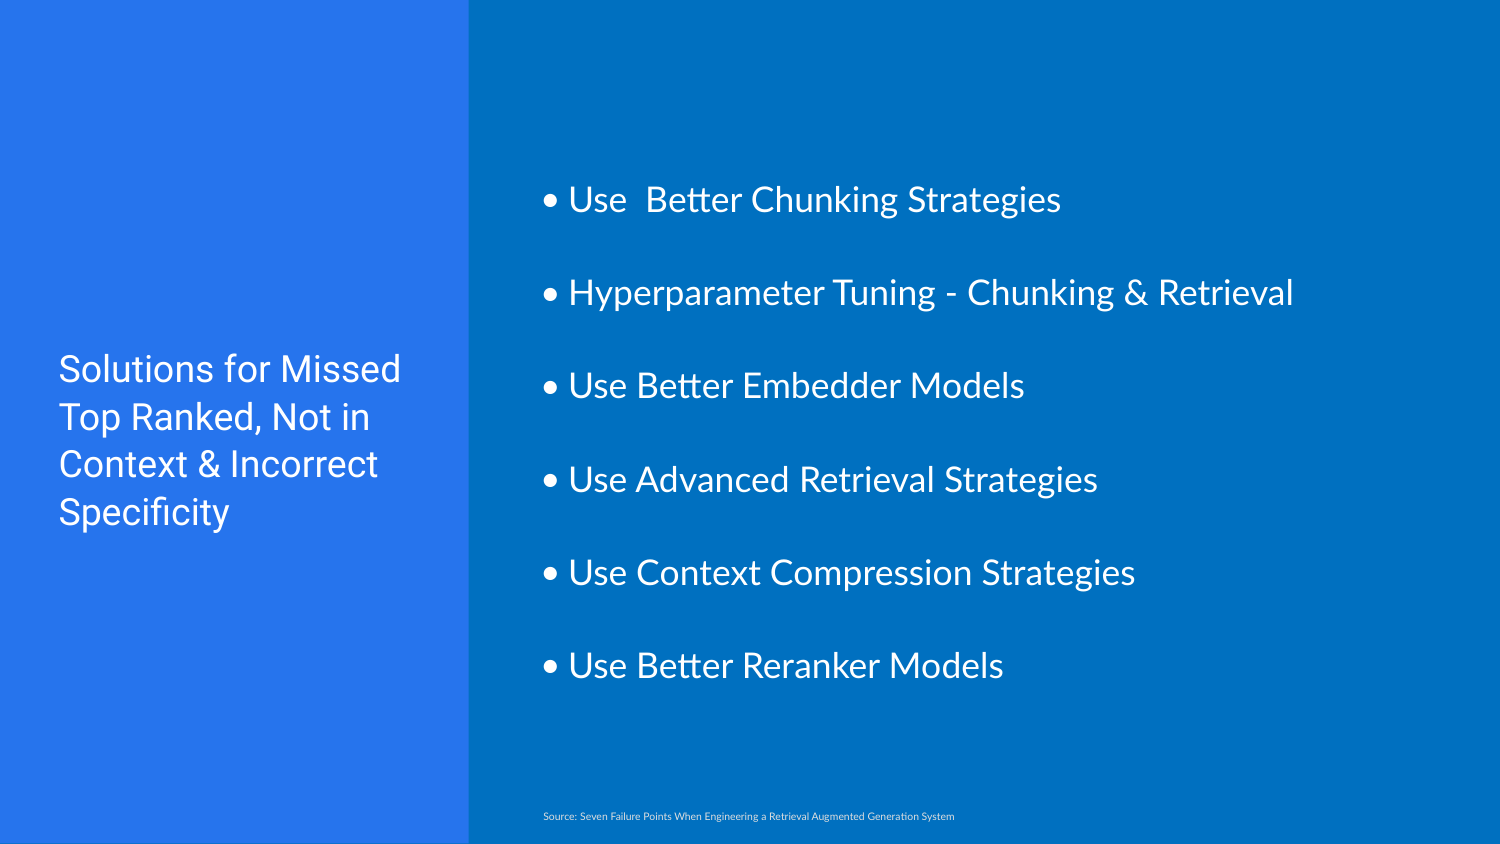

Use  Better Chunking Strategies
Hyperparameter Tuning - Chunking & Retrieval
Use Better Embedder Models
Use Advanced Retrieval Strategies
Use Context Compression Strategies
Use Better Reranker Models
Solutions for Missed Top Ranked, Not in Context & Incorrect Specificity
Source: Seven Failure Points When Engineering a Retrieval Augmented Generation System